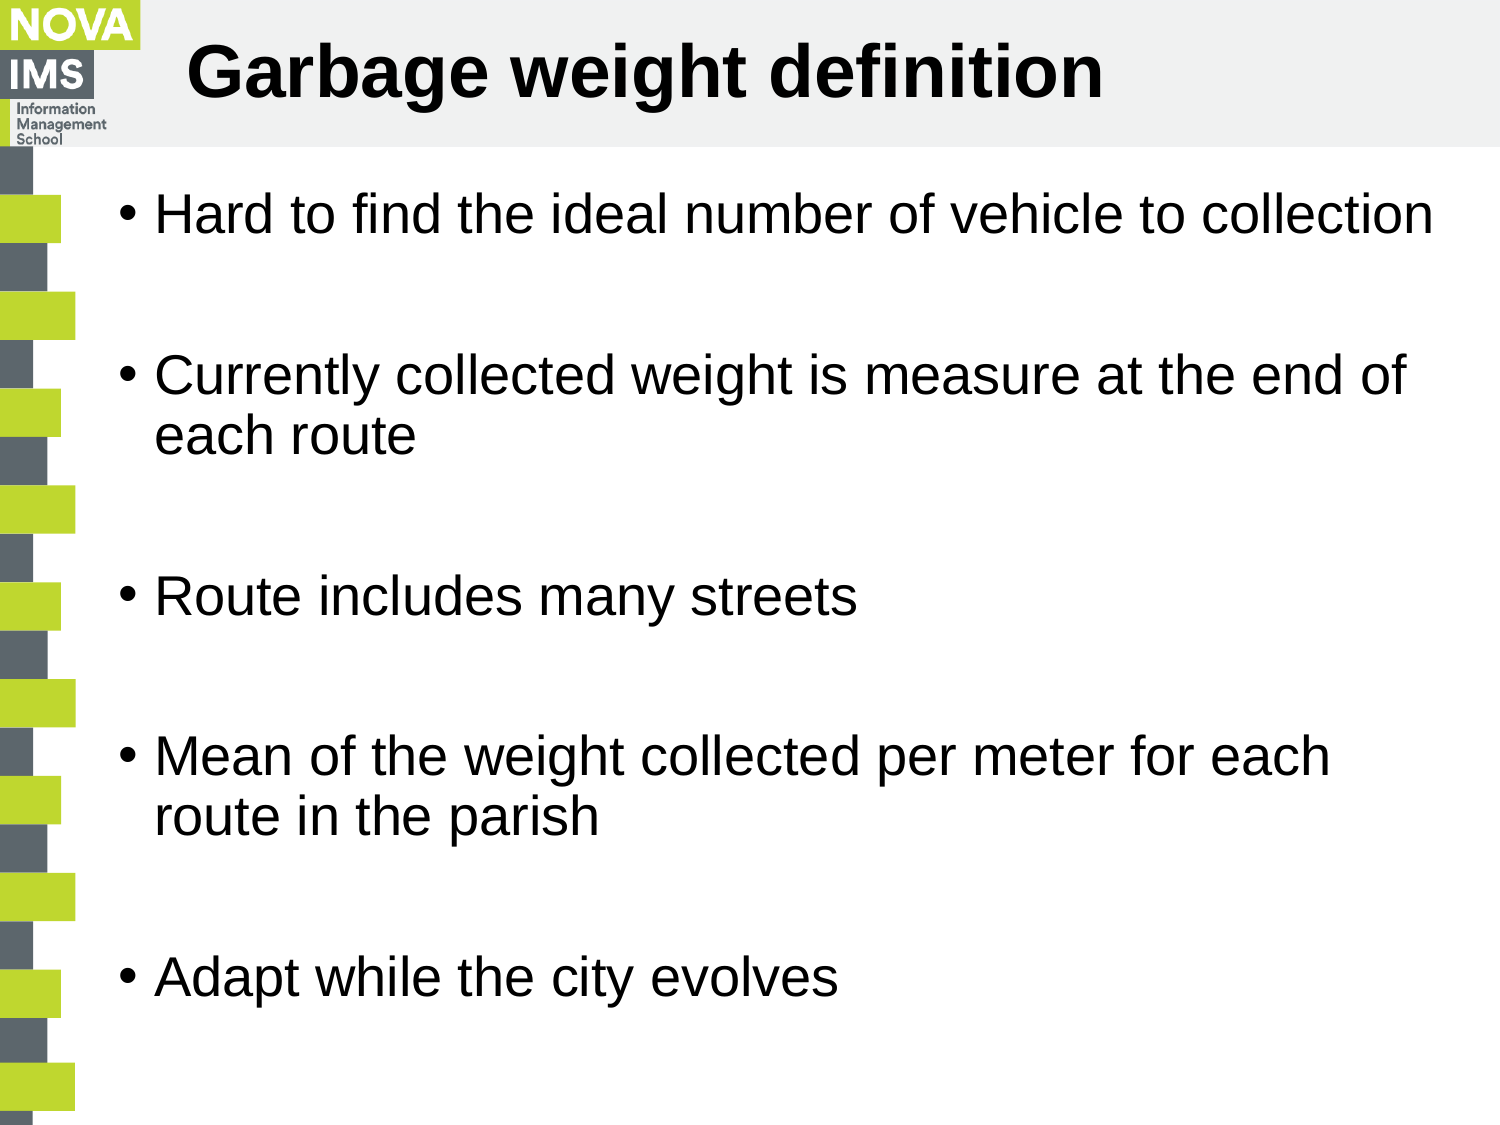

# Garbage weight definition
Hard to find the ideal number of vehicle to collection

Currently collected weight is measure at the end of each route

Route includes many streets

Mean of the weight collected per meter for each route in the parish

Adapt while the city evolves